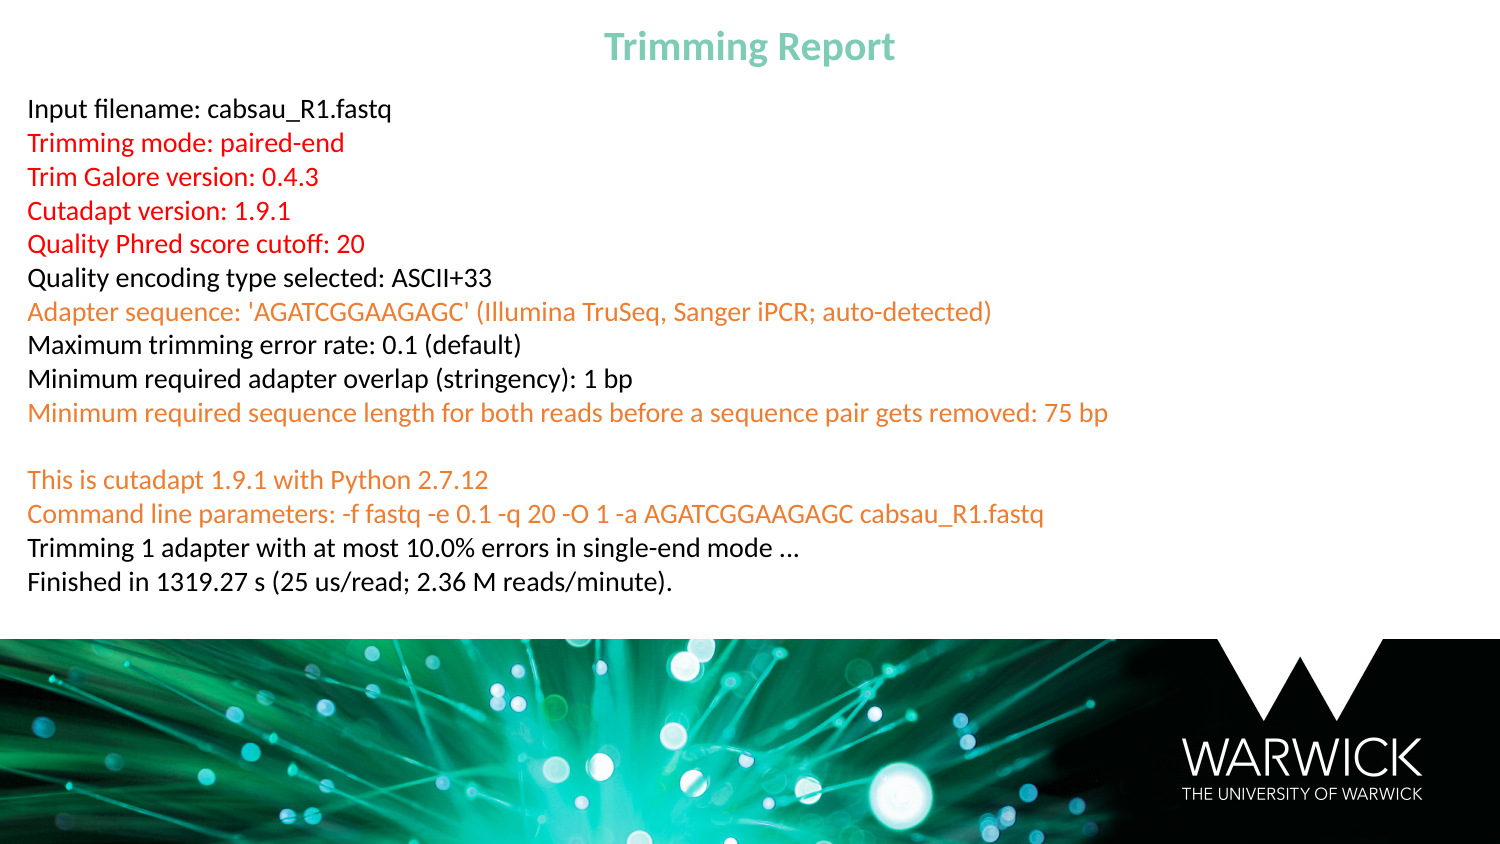

Trimming Report
Input filename: cabsau_R1.fastq
Trimming mode: paired-end
Trim Galore version: 0.4.3
Cutadapt version: 1.9.1
Quality Phred score cutoff: 20
Quality encoding type selected: ASCII+33
Adapter sequence: 'AGATCGGAAGAGC' (Illumina TruSeq, Sanger iPCR; auto-detected)
Maximum trimming error rate: 0.1 (default)
Minimum required adapter overlap (stringency): 1 bp
Minimum required sequence length for both reads before a sequence pair gets removed: 75 bp

This is cutadapt 1.9.1 with Python 2.7.12
Command line parameters: -f fastq -e 0.1 -q 20 -O 1 -a AGATCGGAAGAGC cabsau_R1.fastq
Trimming 1 adapter with at most 10.0% errors in single-end mode ...
Finished in 1319.27 s (25 us/read; 2.36 M reads/minute).